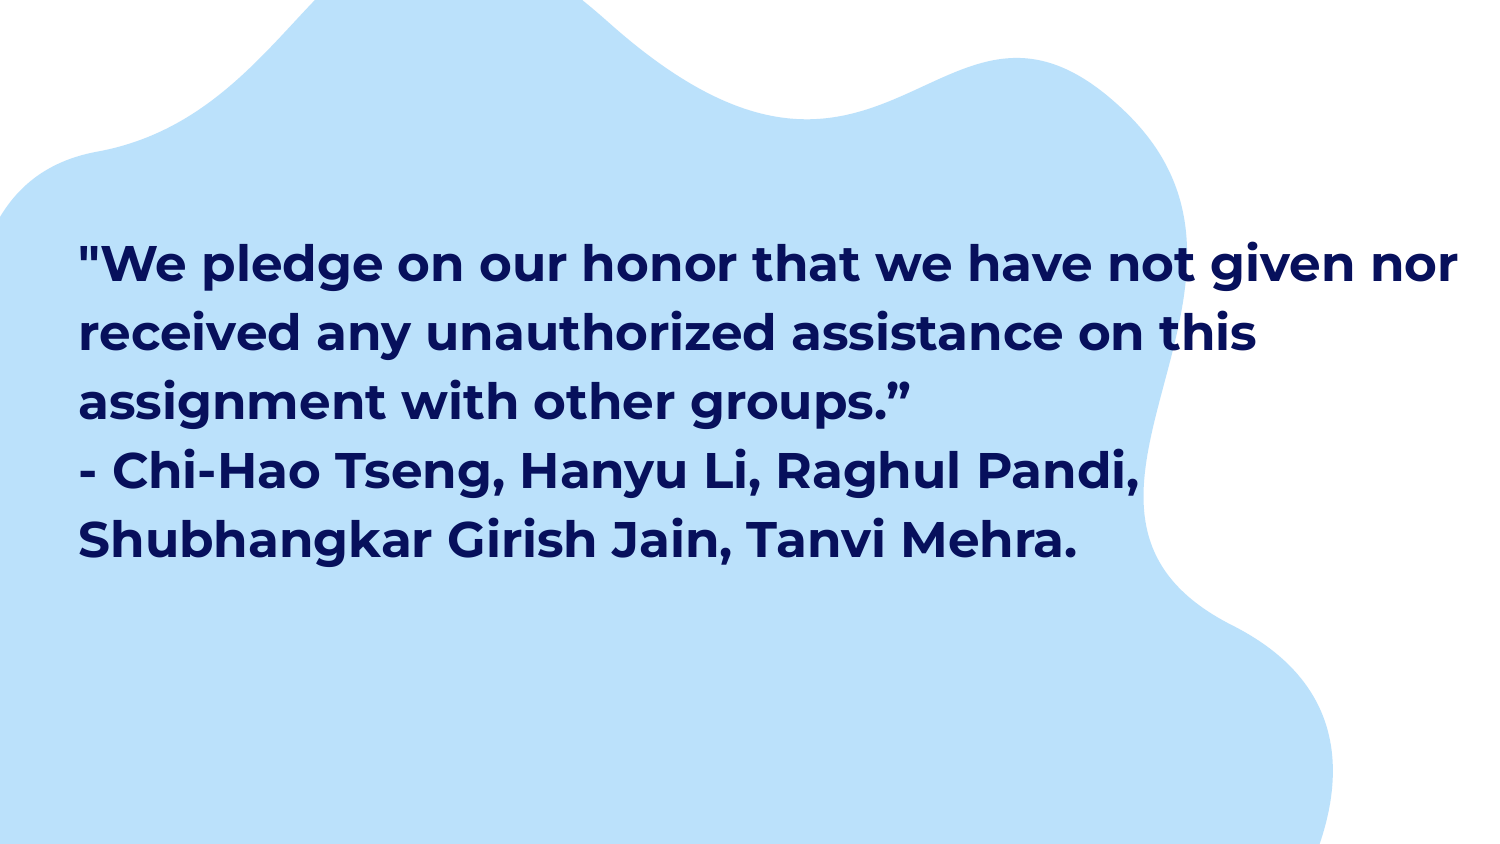

# "We pledge on our honor that we have not given nor received any unauthorized assistance on this assignment with other groups.”
- Chi-Hao Tseng, Hanyu Li, Raghul Pandi, Shubhangkar Girish Jain, Tanvi Mehra.